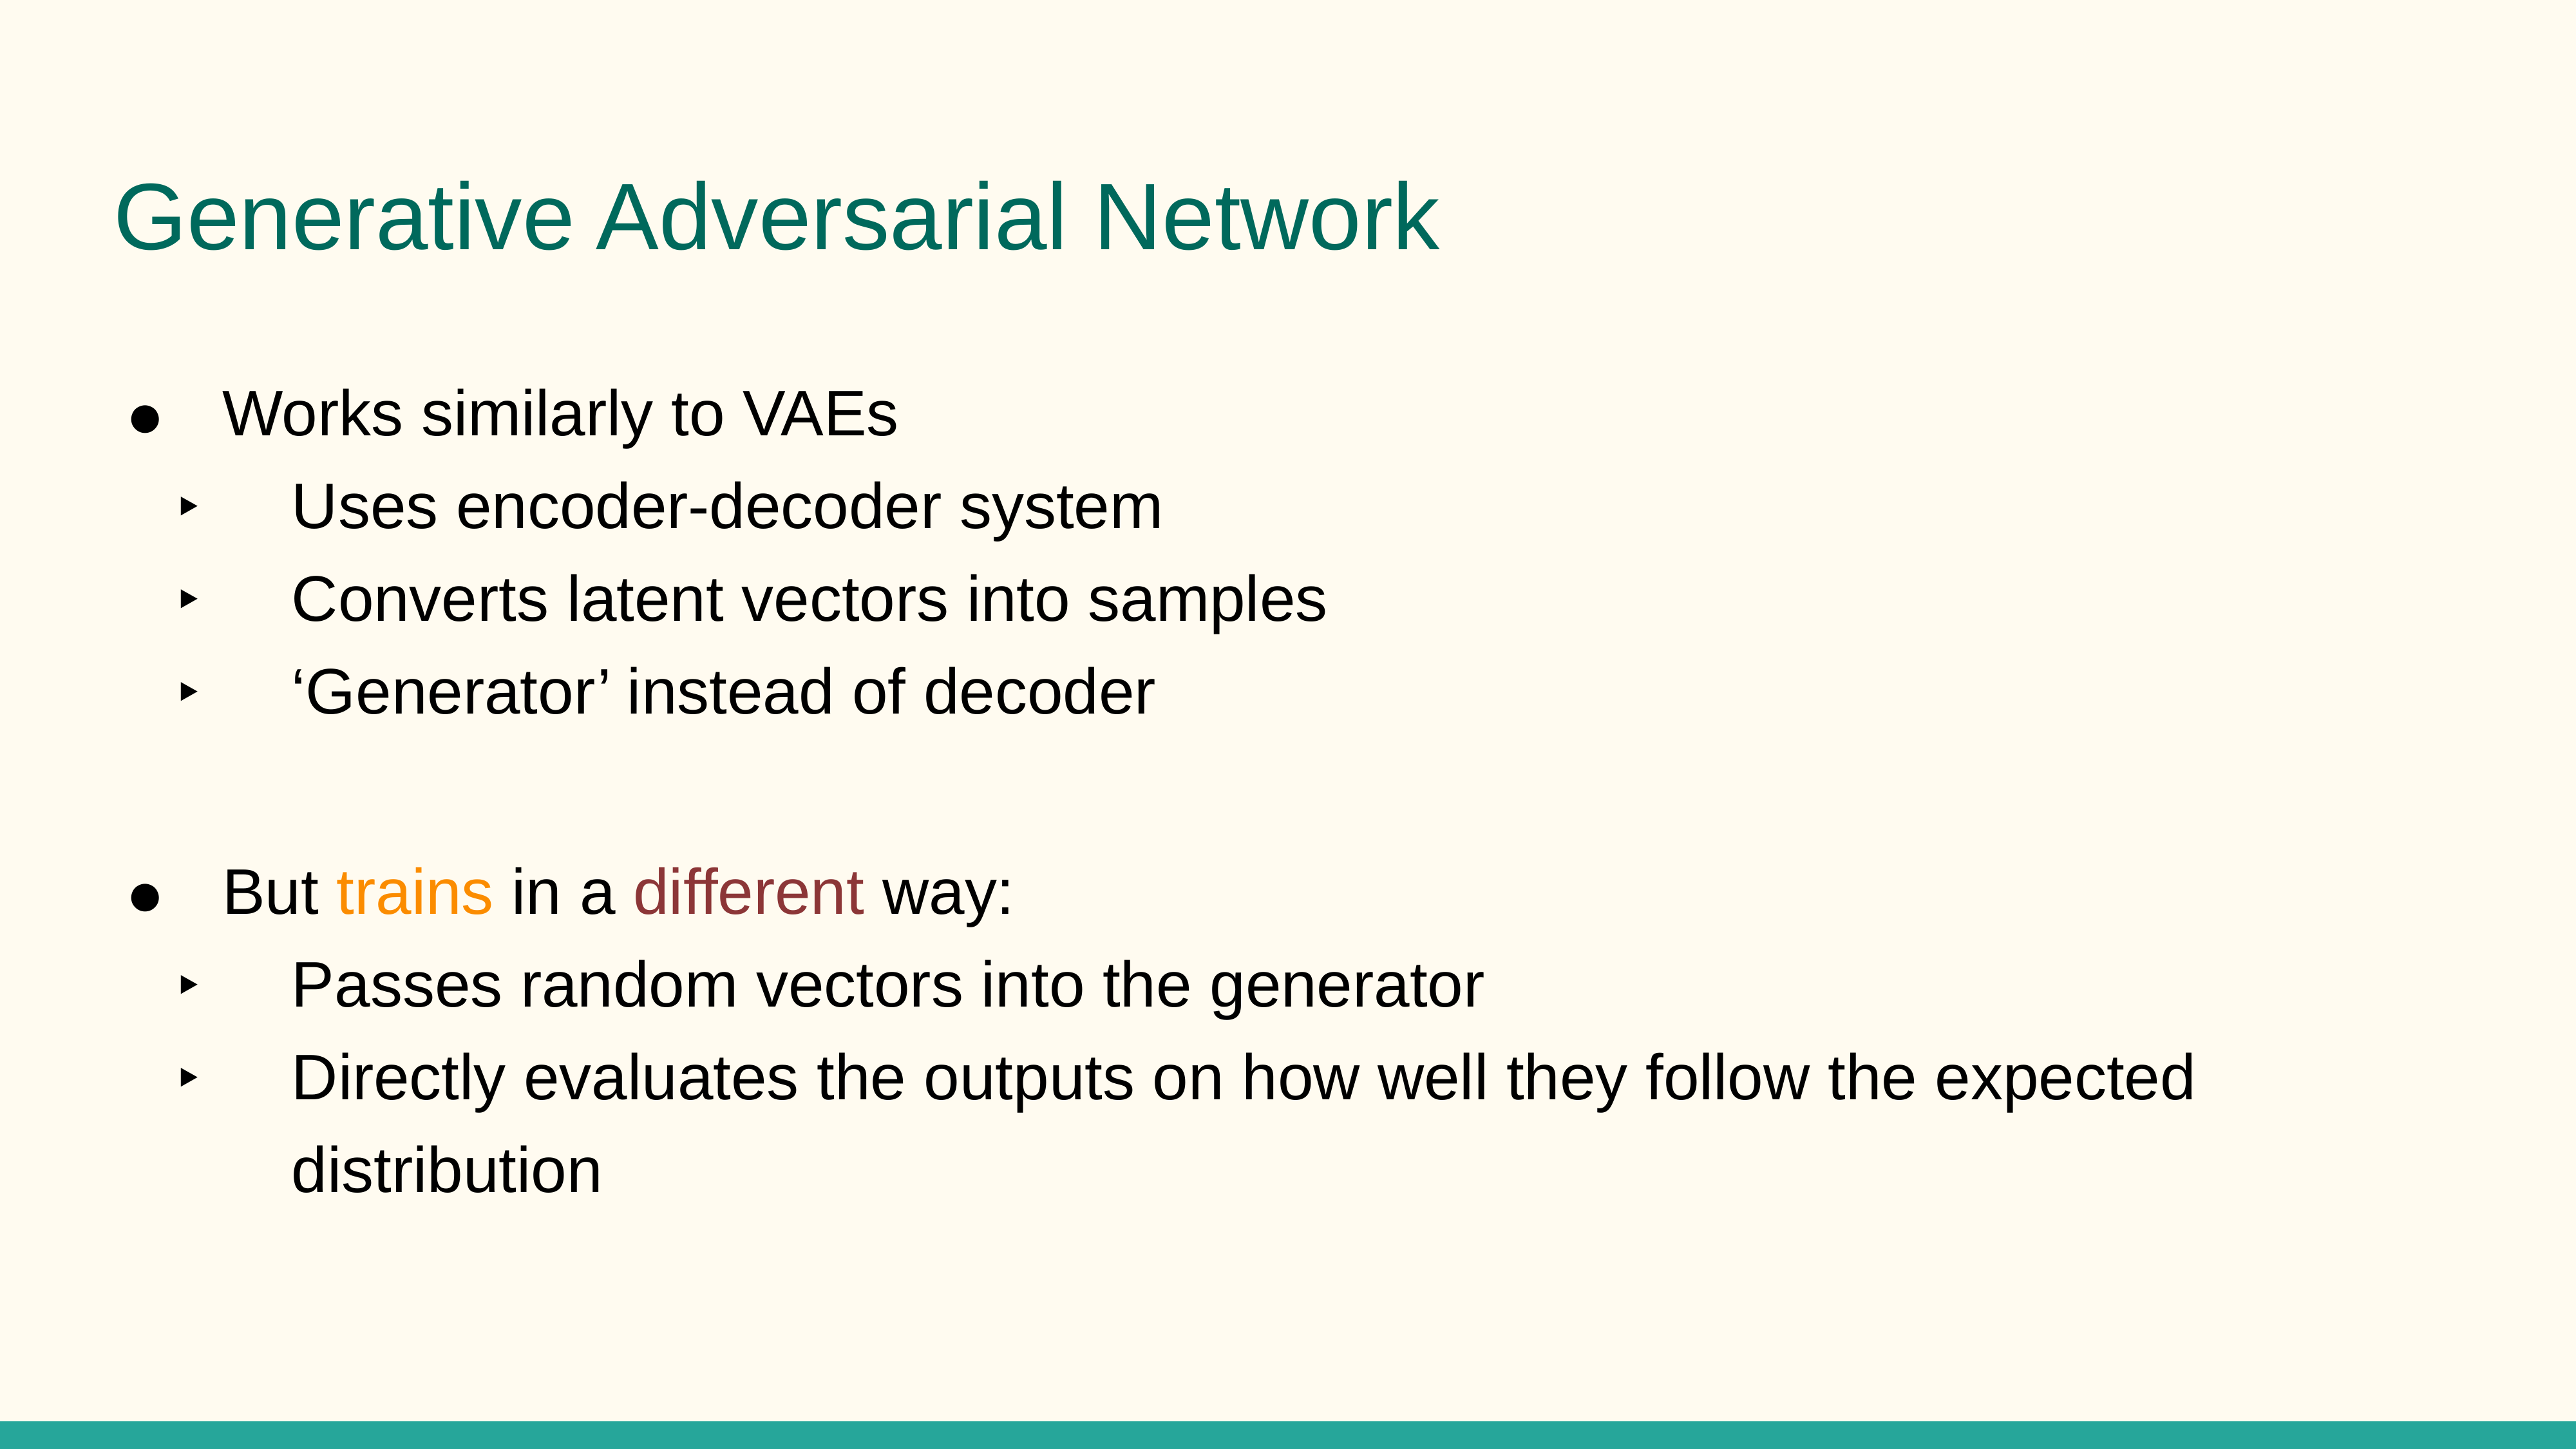

# Generative Adversarial Network
Works similarly to VAEs
Uses encoder-decoder system
Converts latent vectors into samples
‘Generator’ instead of decoder

But trains in a different way:
Passes random vectors into the generator
Directly evaluates the outputs on how well they follow the expected distribution
19